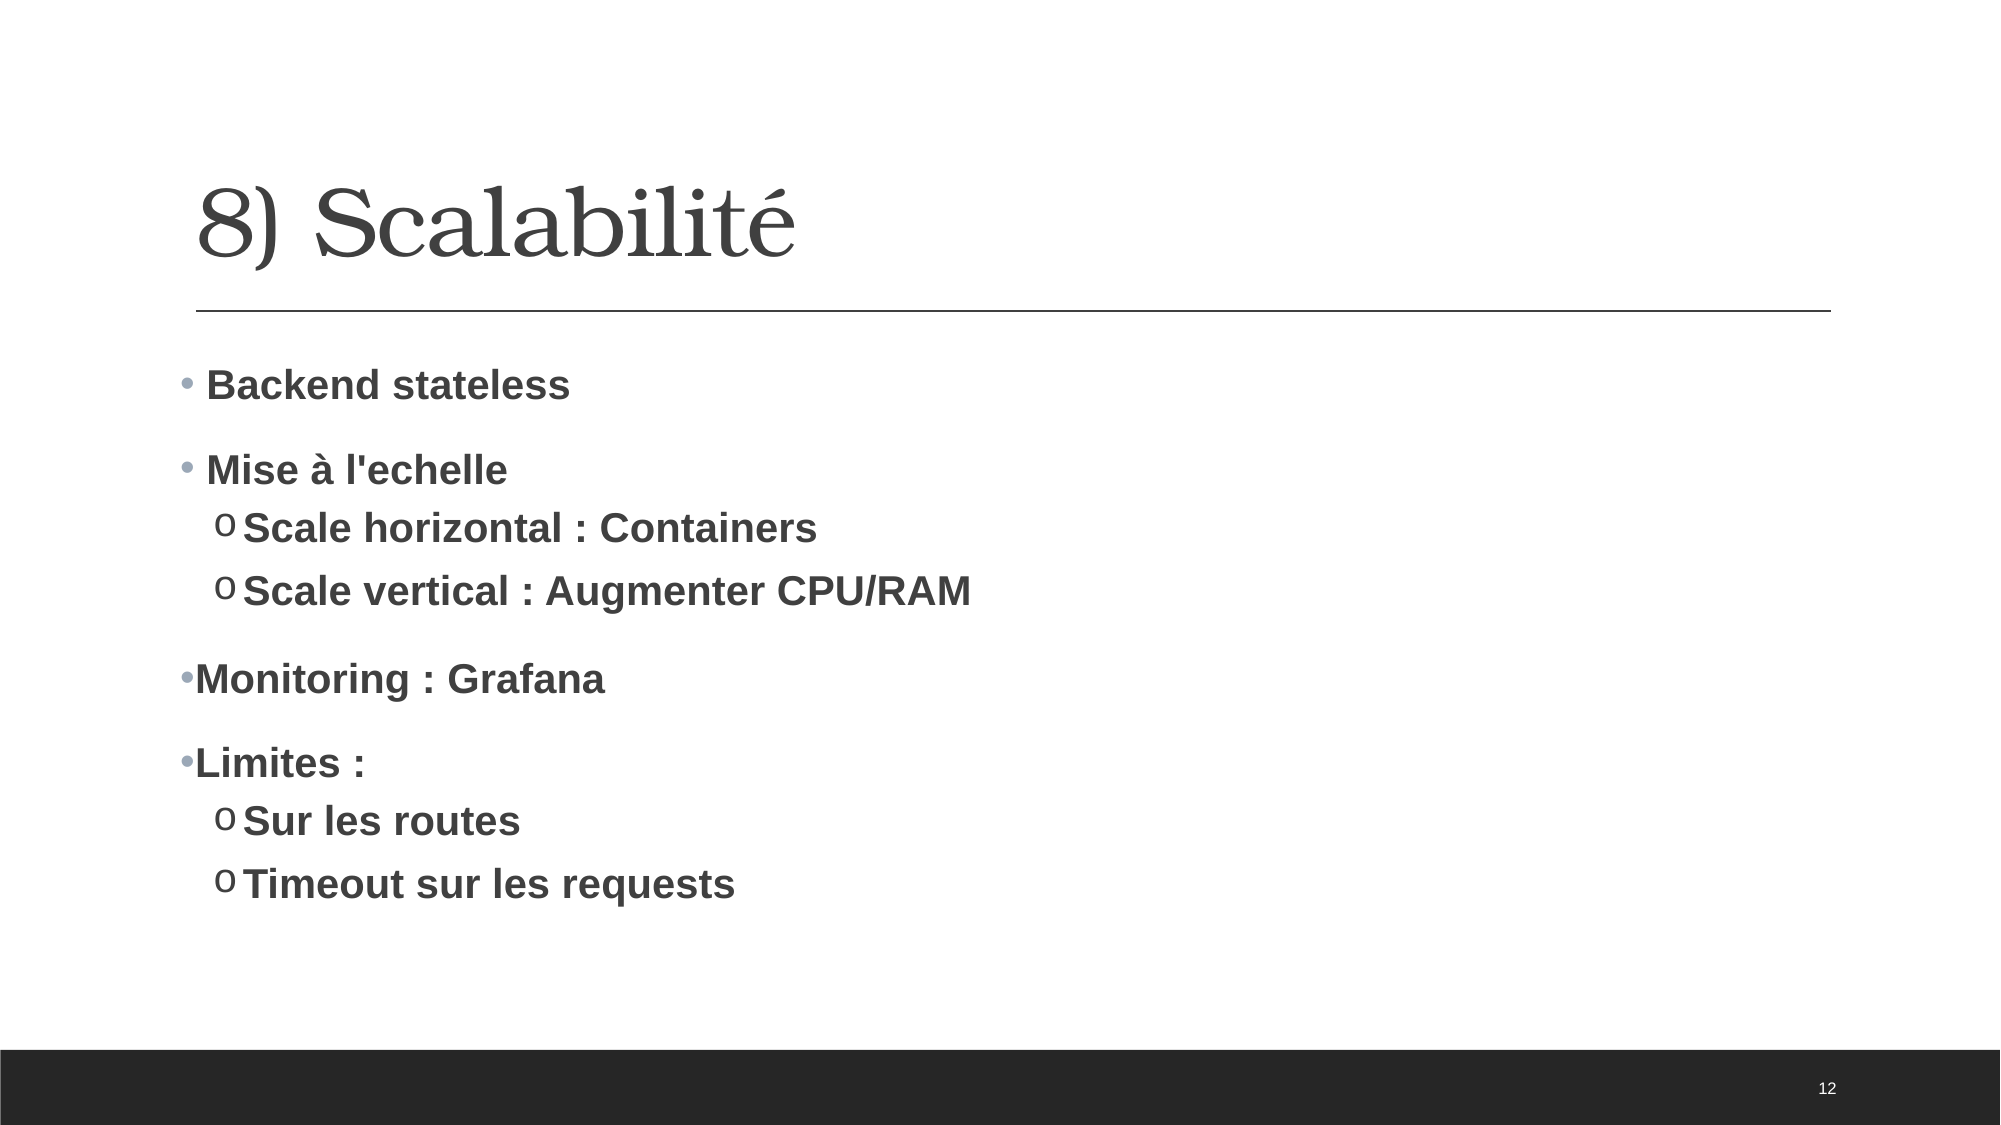

# 8) Scalabilité
 Backend stateless
 Mise à l'echelle
Scale horizontal : Containers
Scale vertical : Augmenter CPU/RAM
Monitoring : Grafana
Limites :
Sur les routes
Timeout sur les requests
12